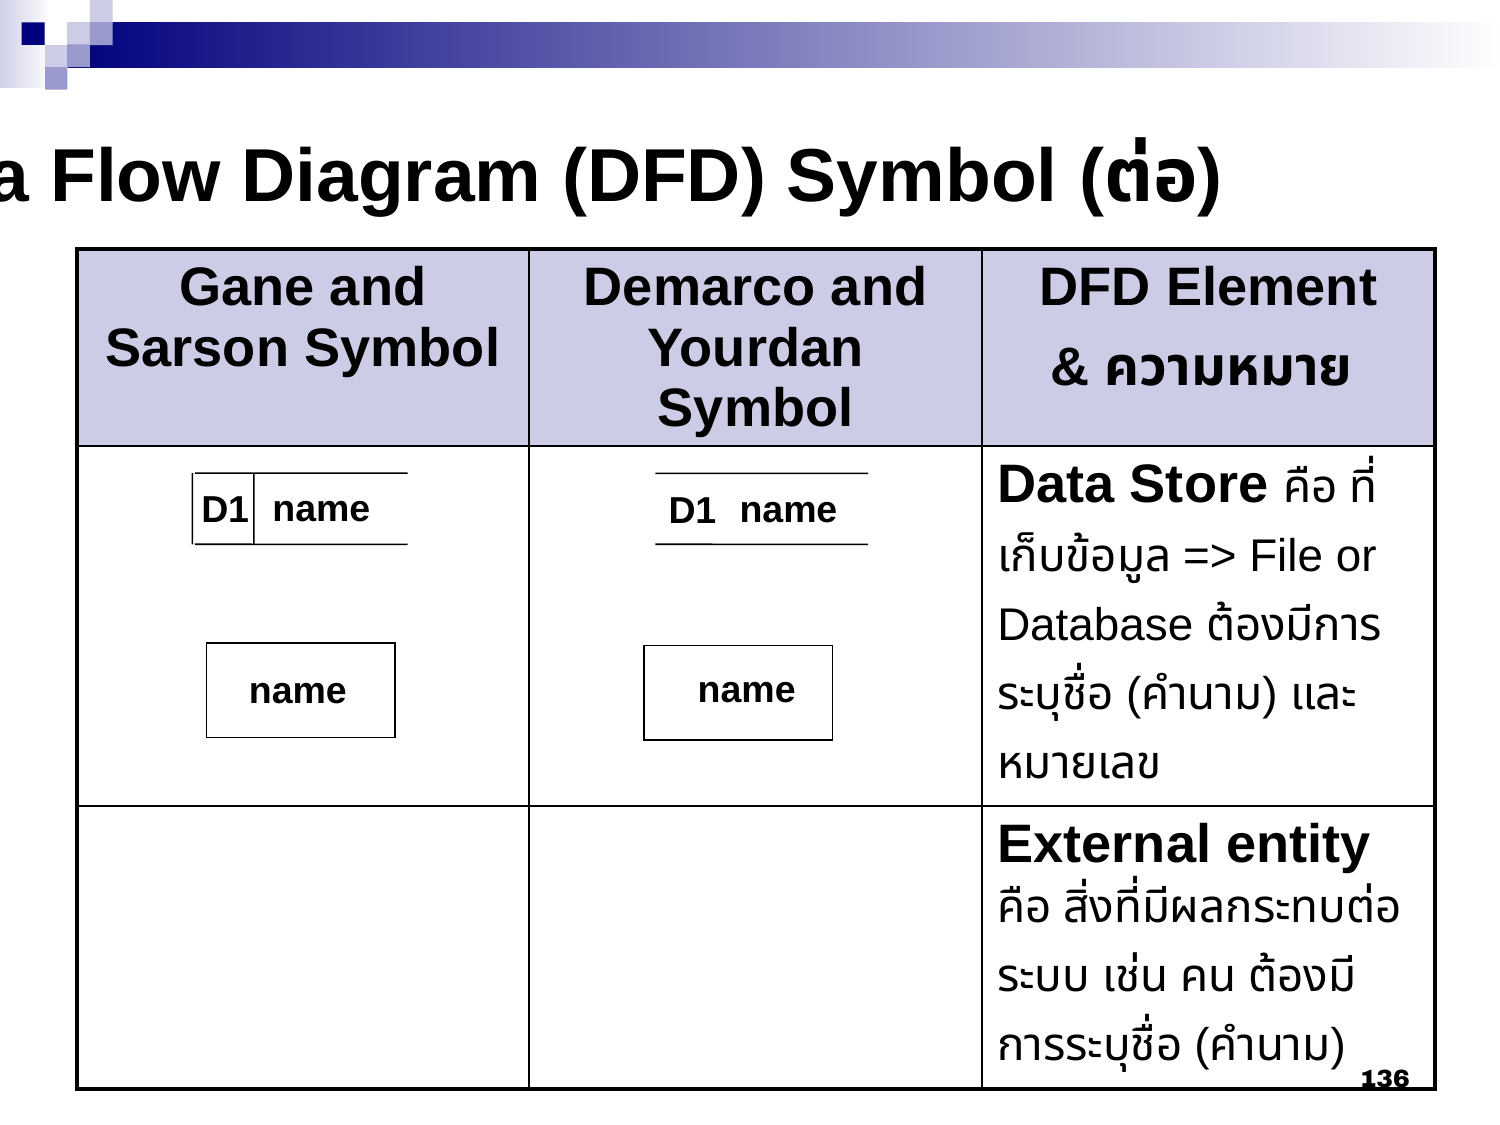

Data Flow Diagram (DFD) Symbol (ต่อ)
| Gane and Sarson Symbol | Demarco and Yourdan Symbol | DFD Element & ความหมาย |
| --- | --- | --- |
|  |  | Data Store คือ ที่เก็บข้อมูล => File or Database ต้องมีการระบุชื่อ (คำนาม) และ หมายเลข |
|  |  | External entity คือ สิ่งที่มีผลกระทบต่อระบบ เช่น คน ต้องมีการระบุชื่อ (คำนาม) |

name
D1
name
D1

name
name
136